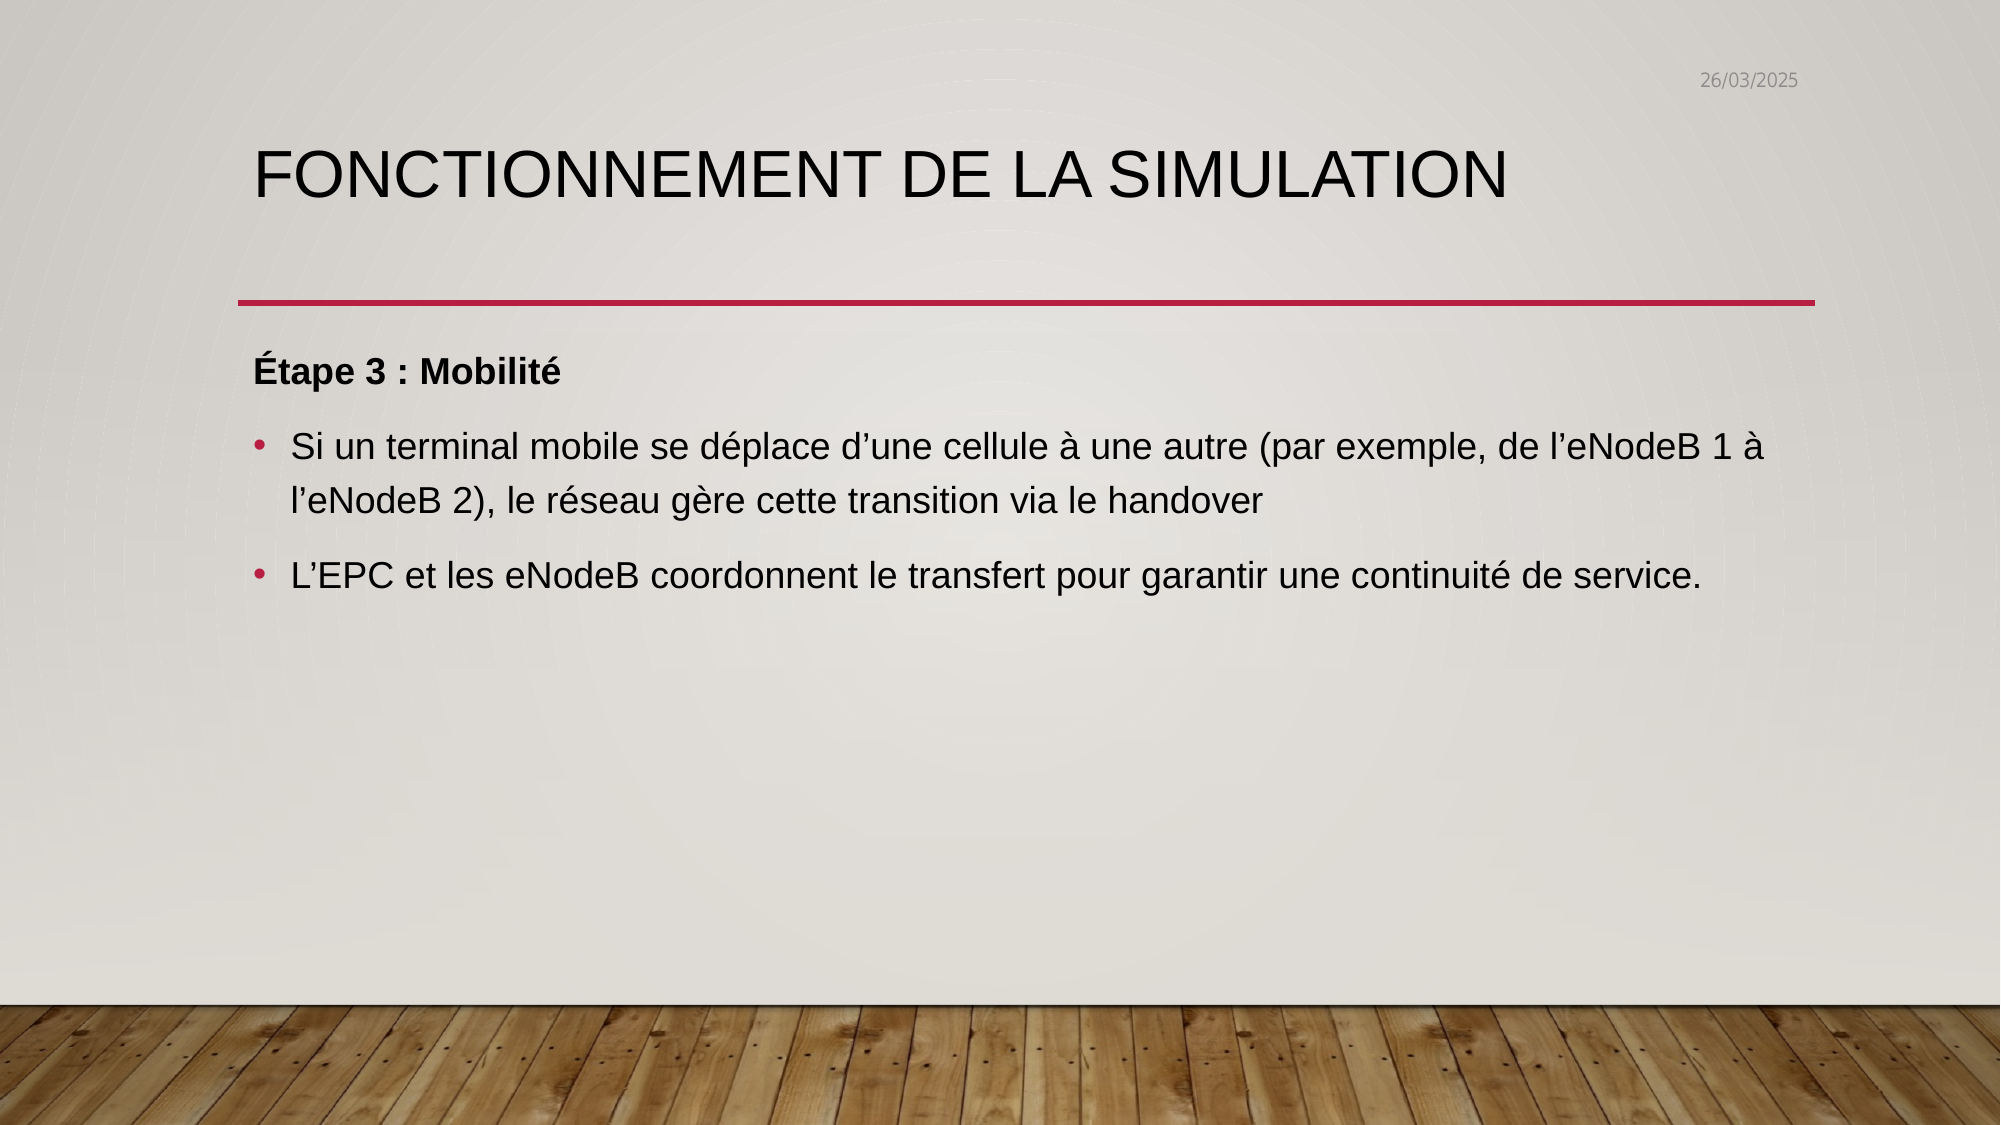

26/03/2025
# Fonctionnement de la simulation
Étape 3 : Mobilité
Si un terminal mobile se déplace d’une cellule à une autre (par exemple, de l’eNodeB 1 à l’eNodeB 2), le réseau gère cette transition via le handover
L’EPC et les eNodeB coordonnent le transfert pour garantir une continuité de service.